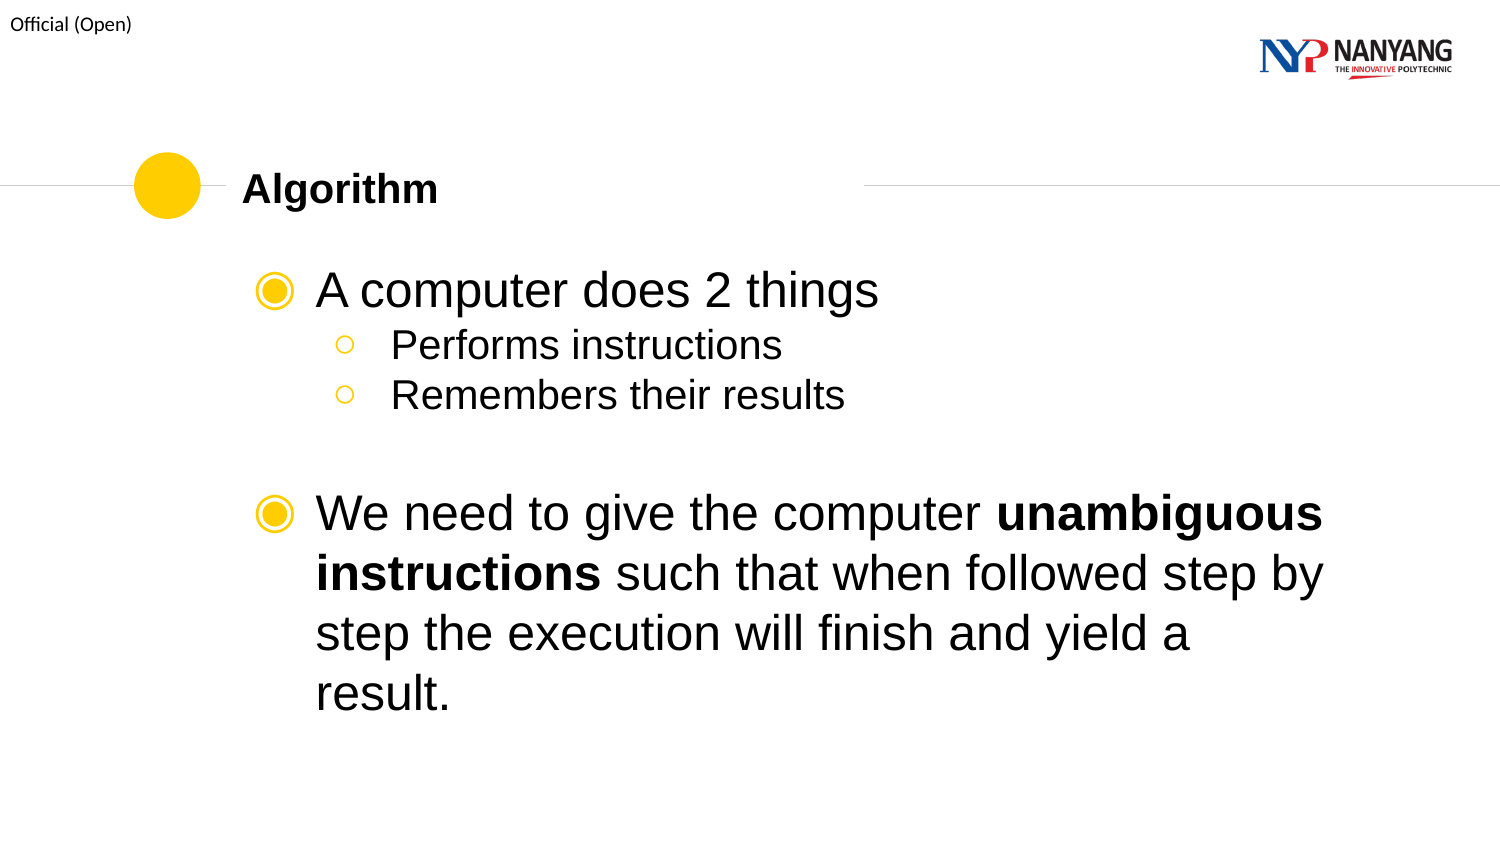

# Algorithm
A computer does 2 things
Performs instructions
Remembers their results

We need to give the computer unambiguous instructions such that when followed step by step the execution will finish and yield a result.